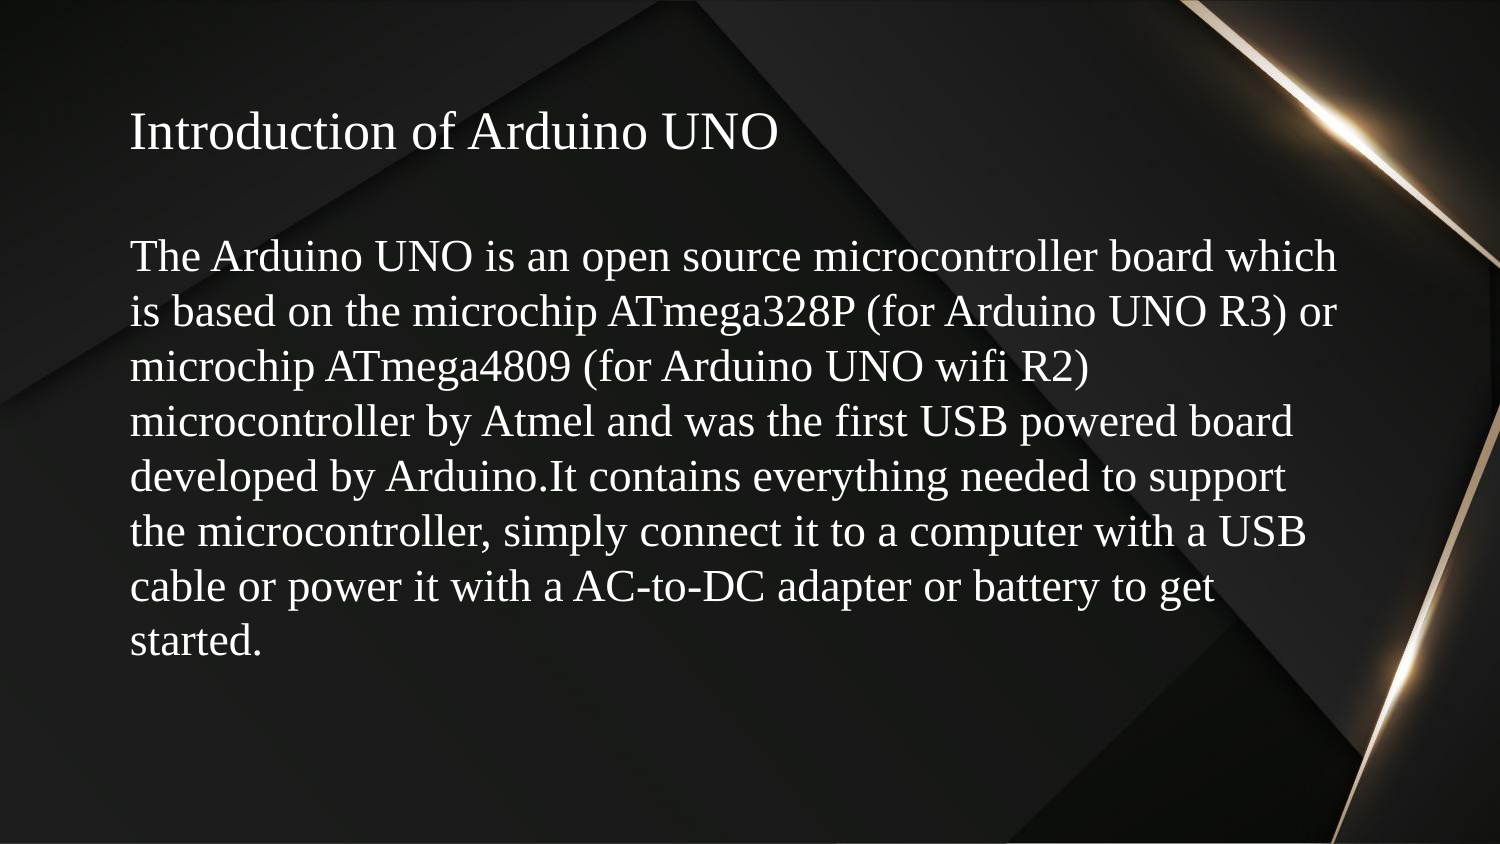

# Introduction of Arduino UNO

The Arduino UNO is an open source microcontroller board which is based on the microchip ATmega328P (for Arduino UNO R3) or microchip ATmega4809 (for Arduino UNO wifi R2) microcontroller by Atmel and was the first USB powered board developed by Arduino.It contains everything needed to support the microcontroller, simply connect it to a computer with a USB cable or power it with a AC-to-DC adapter or battery to get started.